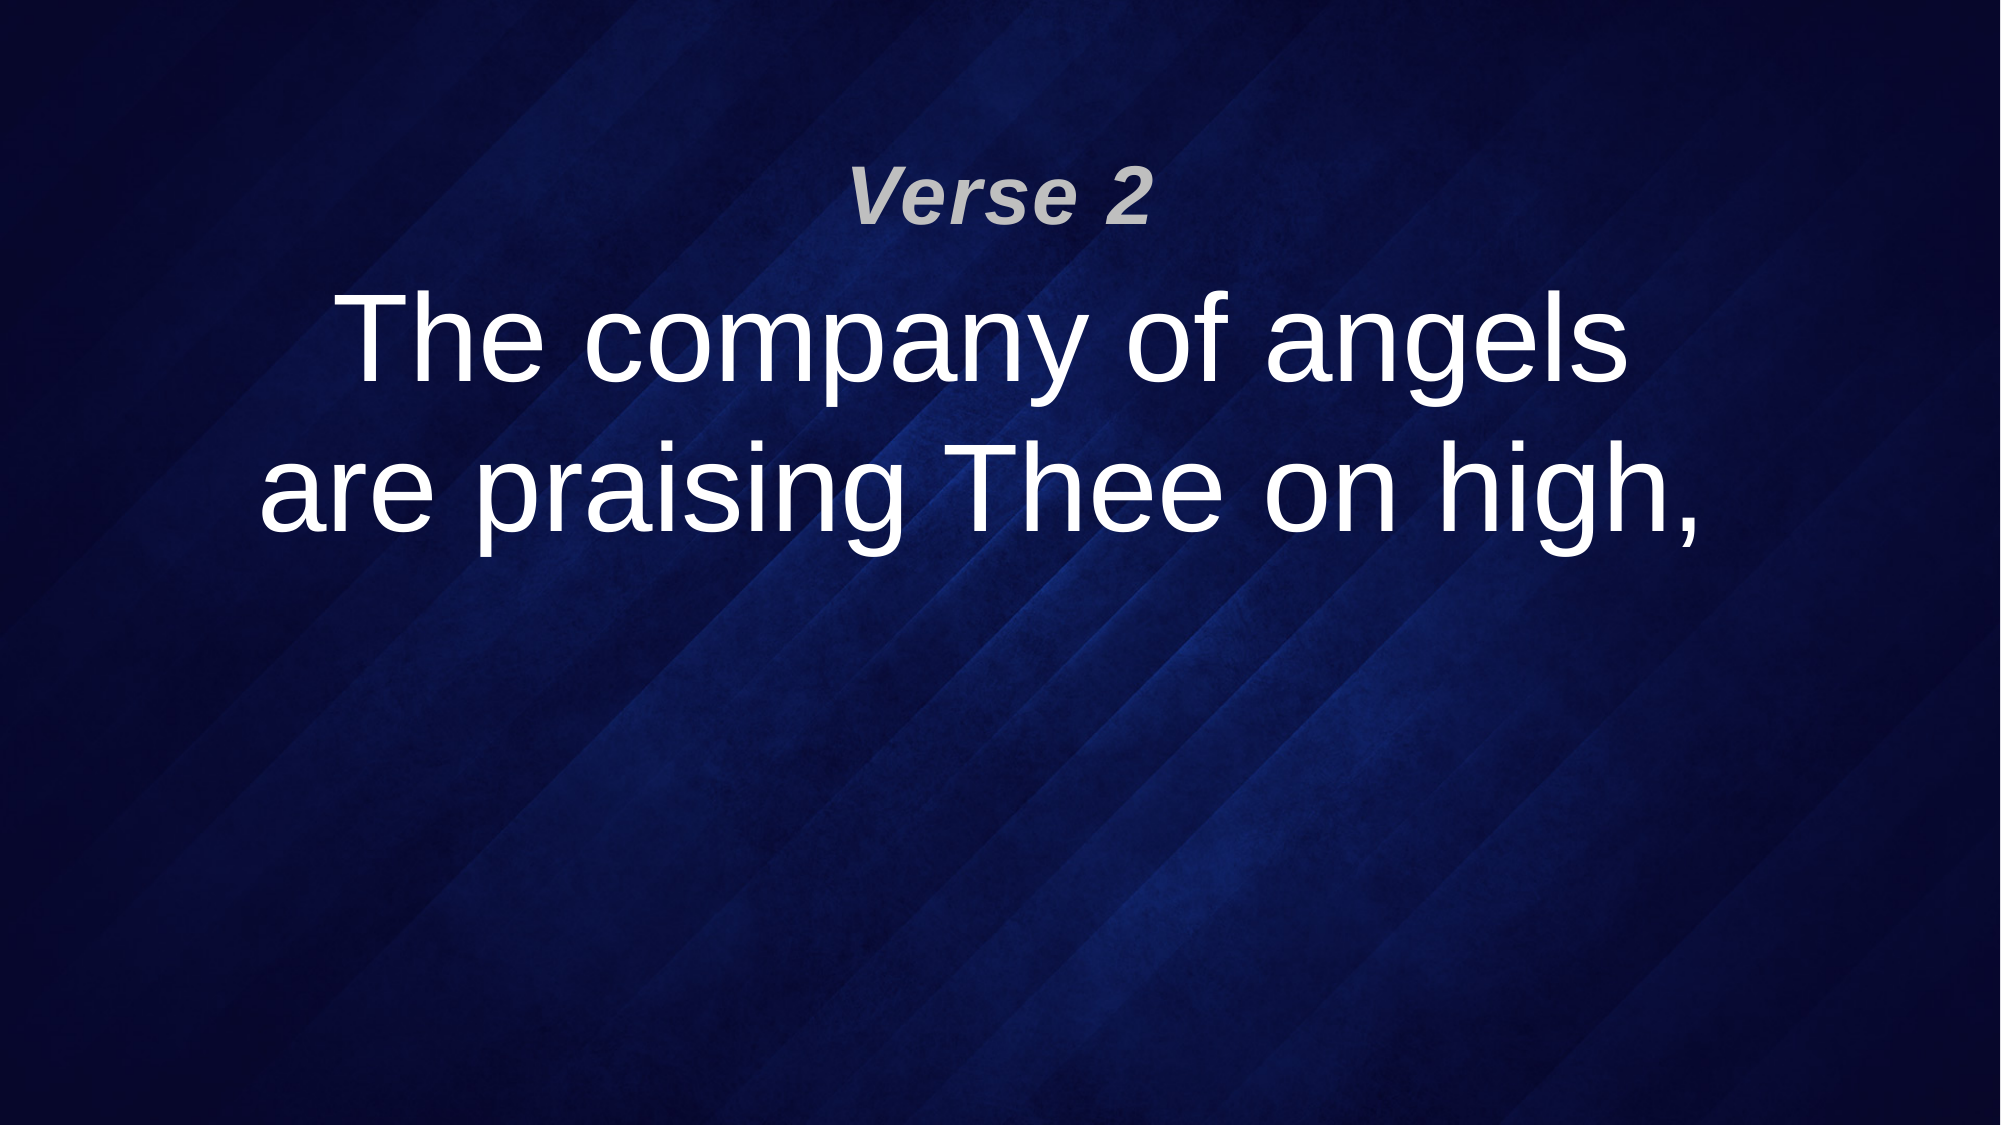

Verse 2
# The company of angels are praising Thee on high,